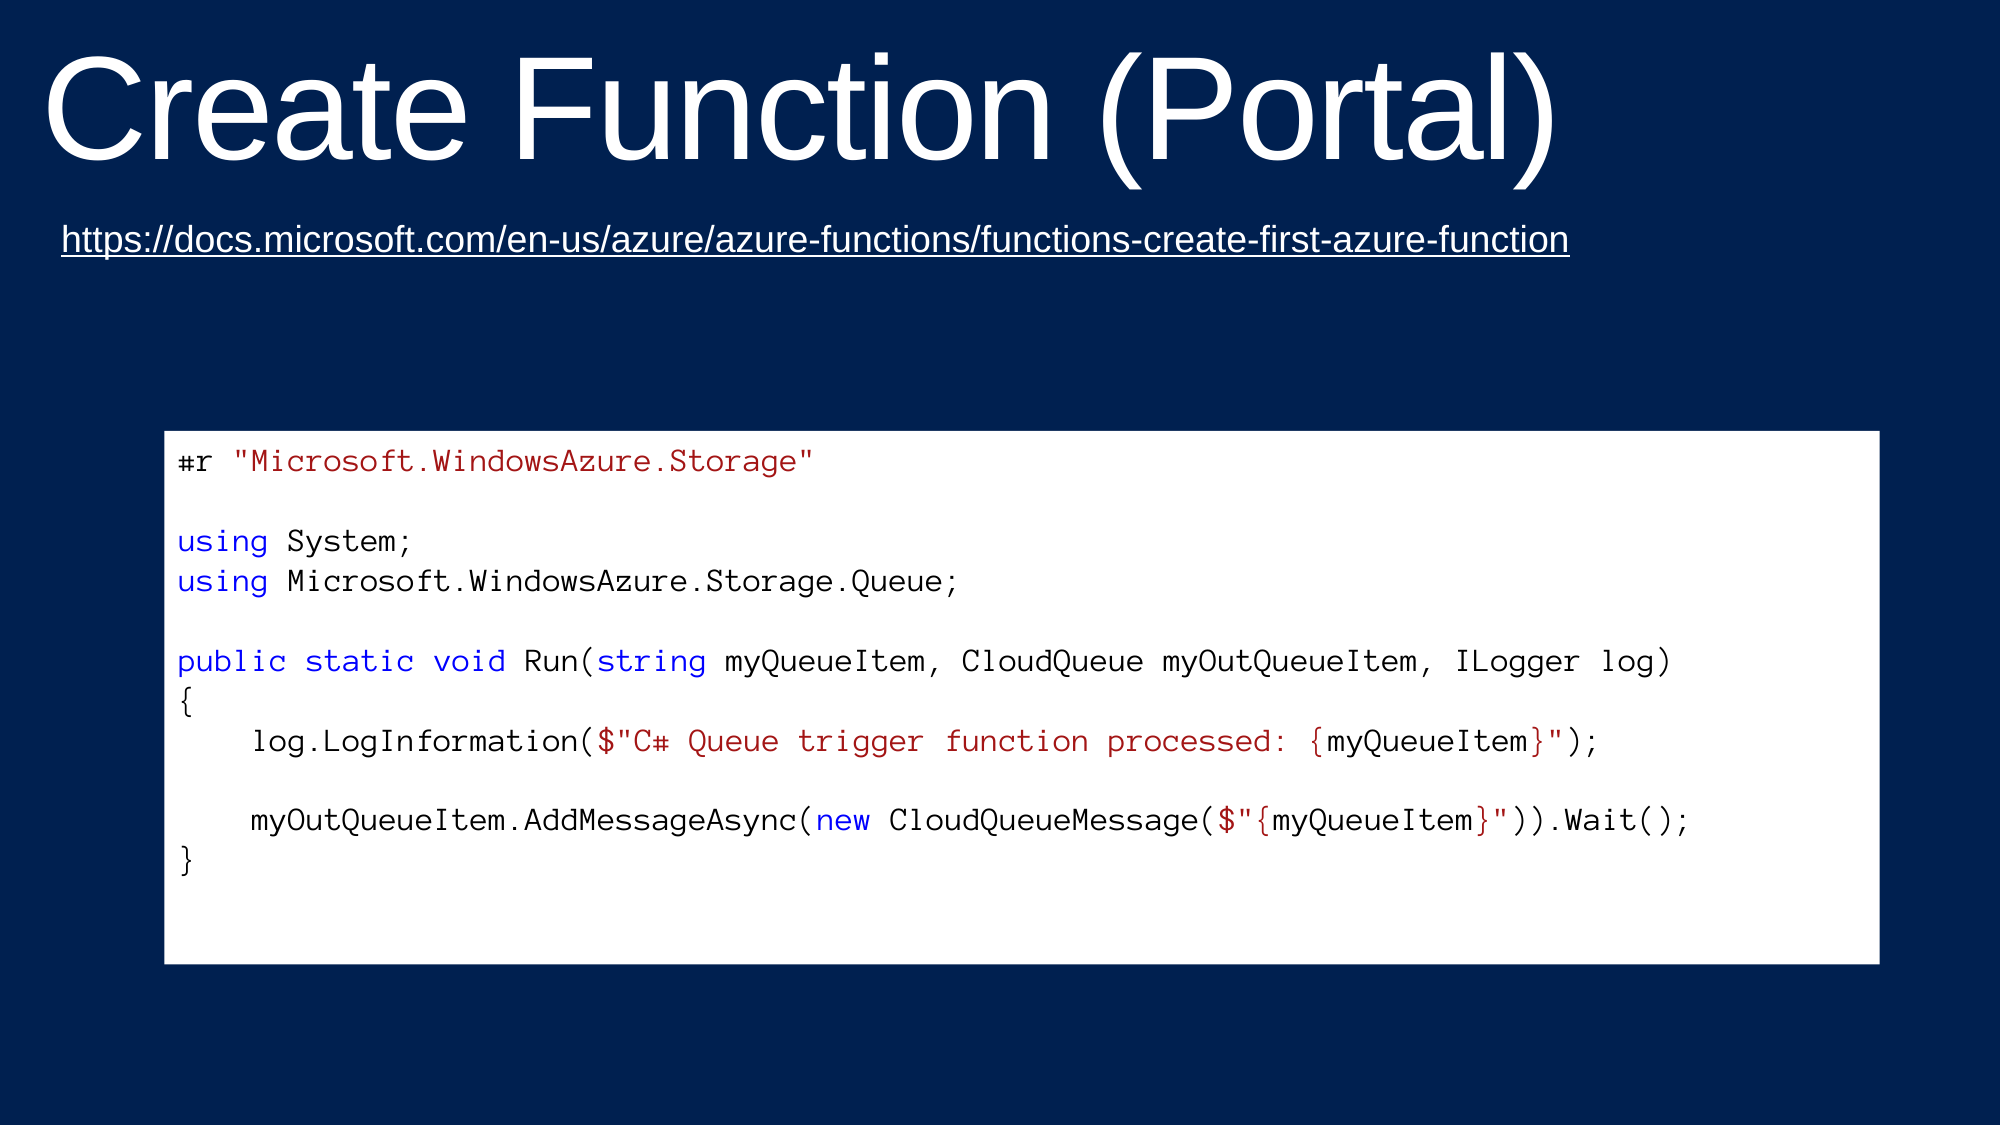

# Create Function (Portal)
https://docs.microsoft.com/en-us/azure/azure-functions/functions-create-first-azure-function
#r "Microsoft.WindowsAzure.Storage"
using System;
using Microsoft.WindowsAzure.Storage.Queue;
public static void Run(string myQueueItem, CloudQueue myOutQueueItem, ILogger log)
{
    log.LogInformation($"C# Queue trigger function processed: {myQueueItem}");
    myOutQueueItem.AddMessageAsync(new CloudQueueMessage($"{myQueueItem}")).Wait();
}